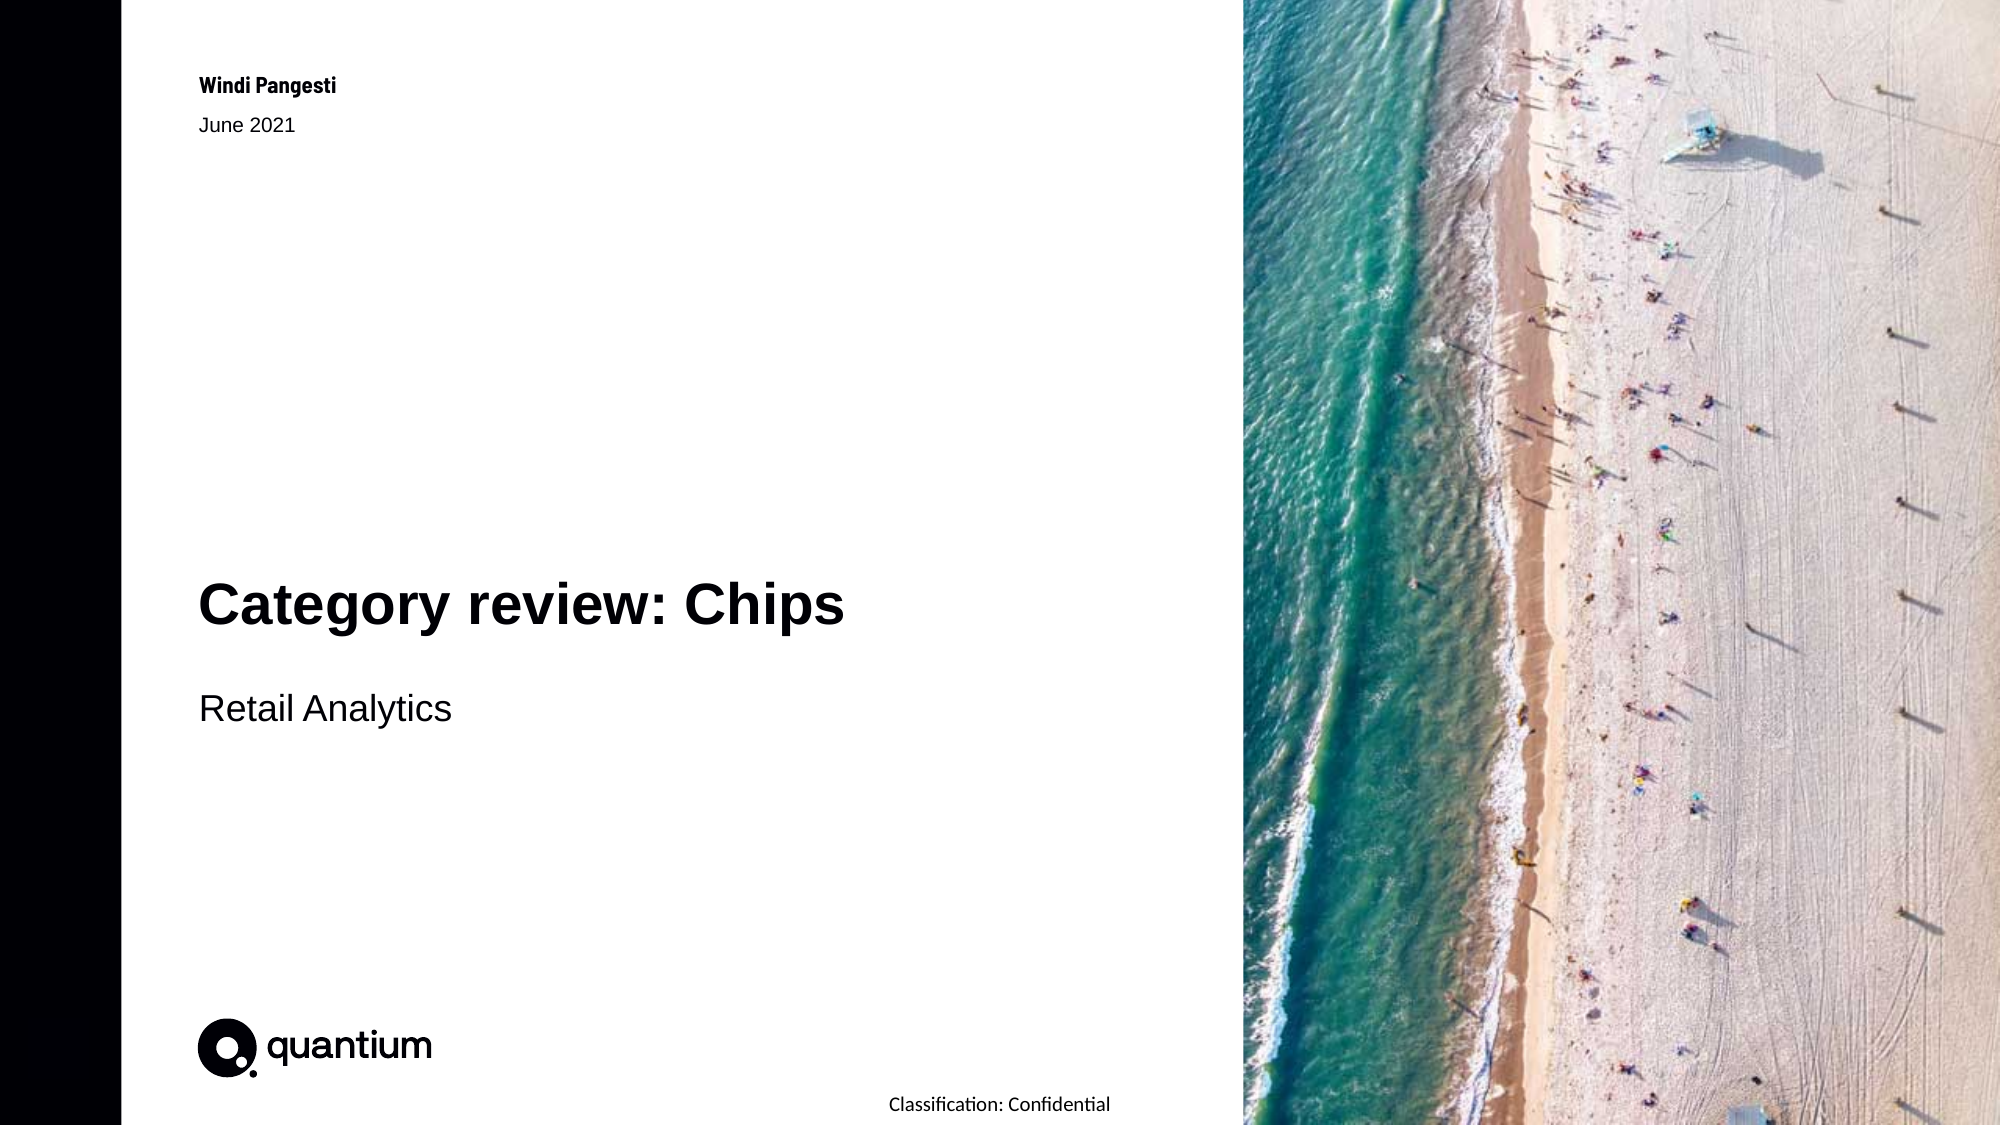

Windi Pangesti
June 2021
# Category review: Chips
Retail Analytics

Brand note: If client logo is not required, use alternate title page layout right click slide thumbnail > Layout > Title